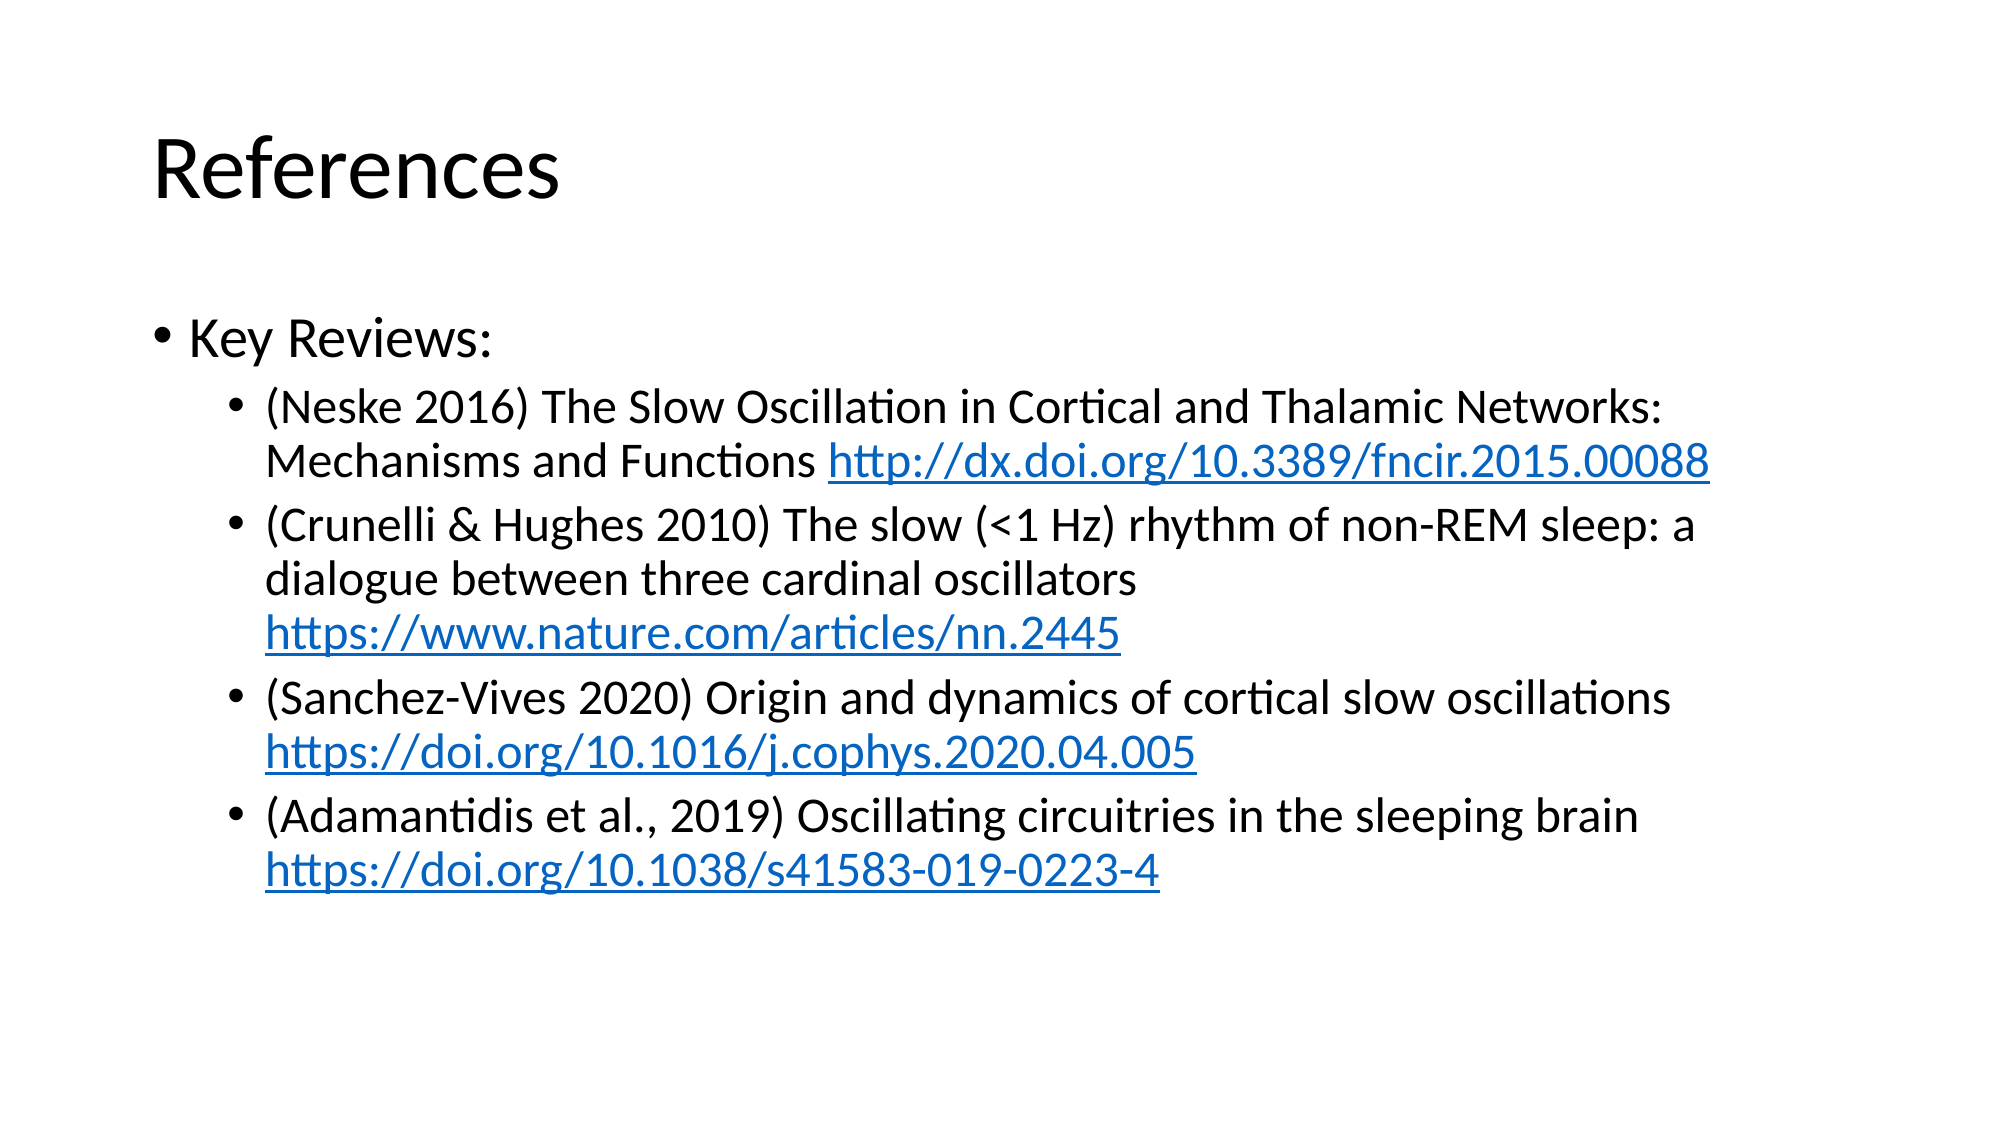

# References
Key Reviews:
(Neske 2016) The Slow Oscillation in Cortical and Thalamic Networks: Mechanisms and Functions http://dx.doi.org/10.3389/fncir.2015.00088
(Crunelli & Hughes 2010) The slow (<1 Hz) rhythm of non-REM sleep: a dialogue between three cardinal oscillators https://www.nature.com/articles/nn.2445
(Sanchez-Vives 2020) Origin and dynamics of cortical slow oscillations https://doi.org/10.1016/j.cophys.2020.04.005
(Adamantidis et al., 2019) Oscillating circuitries in the sleeping brain https://doi.org/10.1038/s41583-019-0223-4